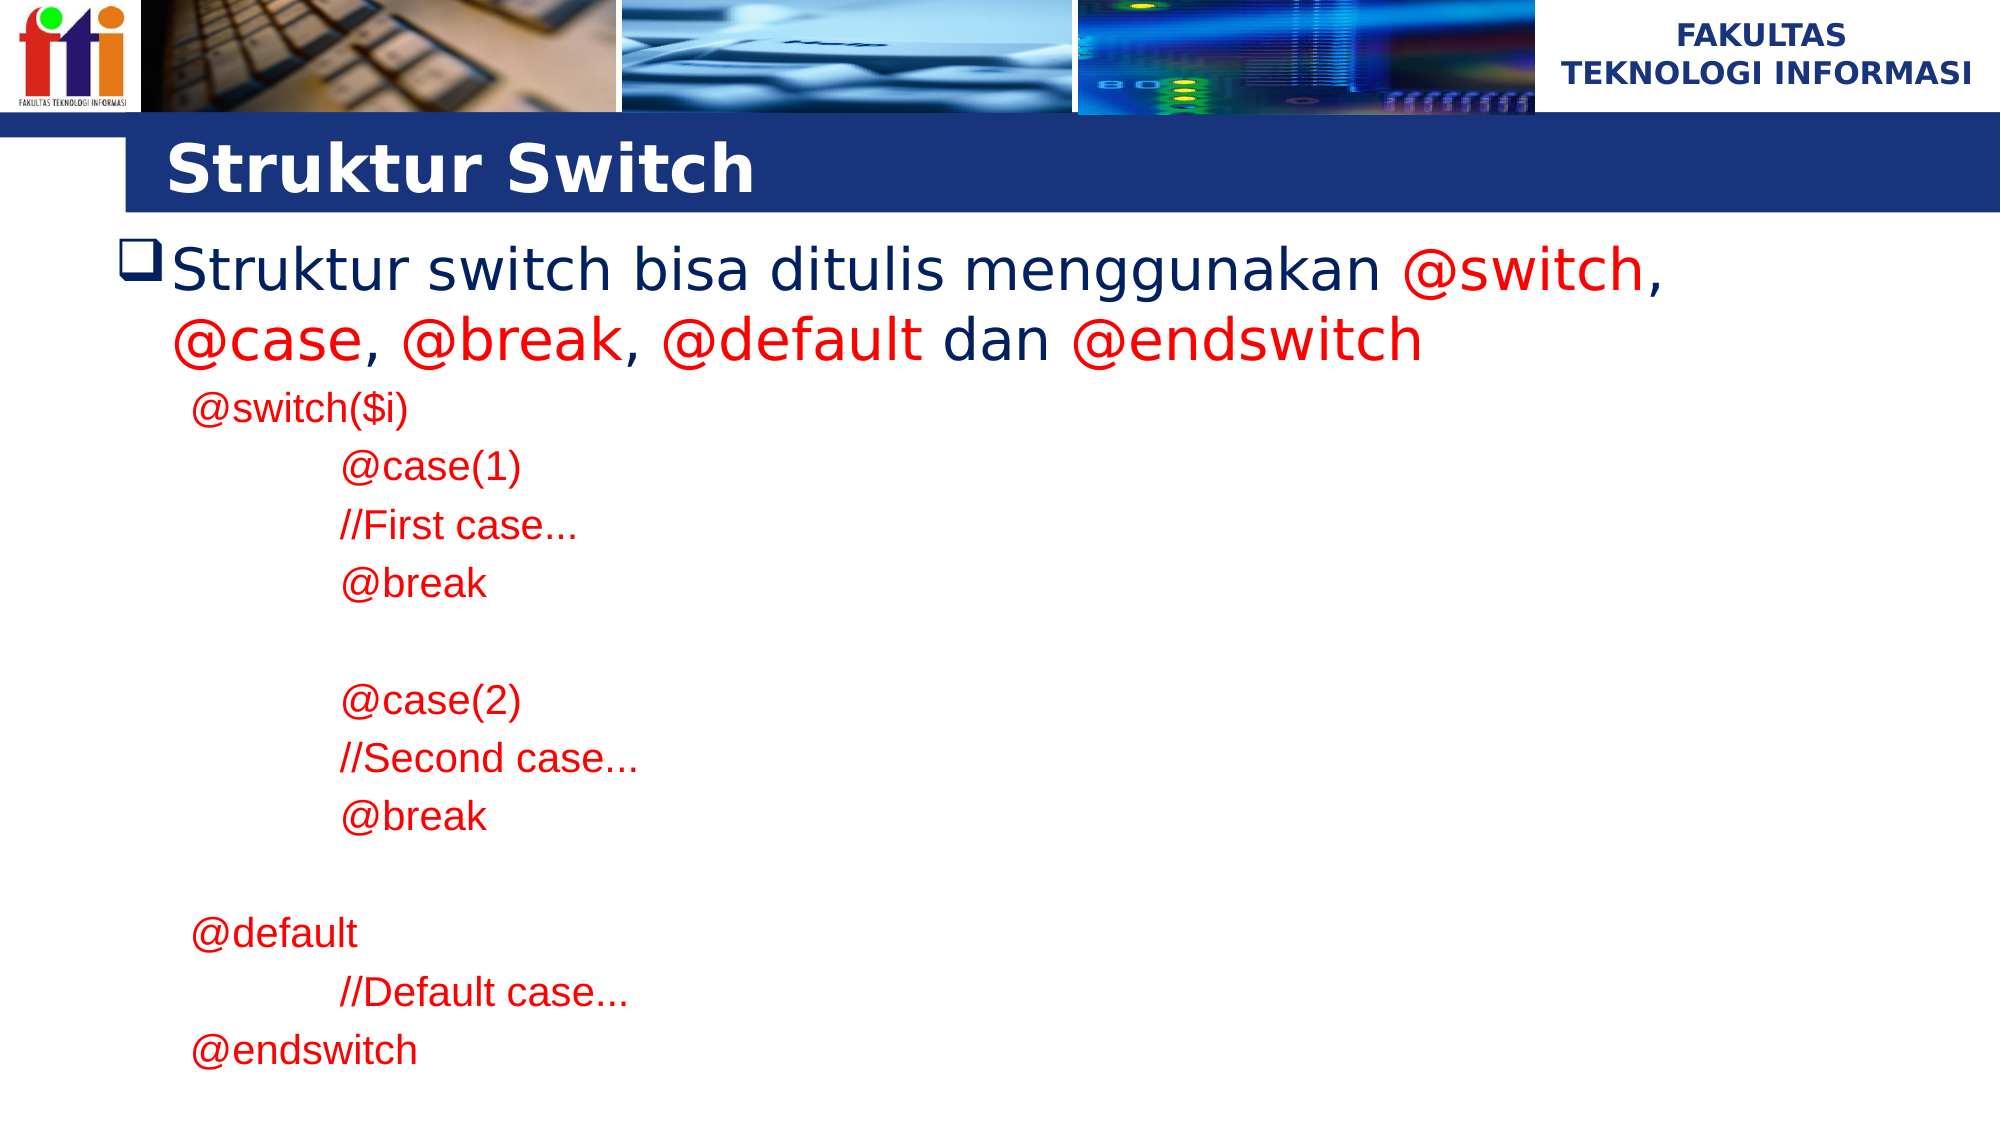

# Struktur Switch
Struktur switch bisa ditulis menggunakan @switch, @case, @break, @default dan @endswitch
@switch($i)
	@case(1)
	//First case...
	@break

	@case(2)
	//Second case...
	@break

@default
	//Default case...
@endswitch